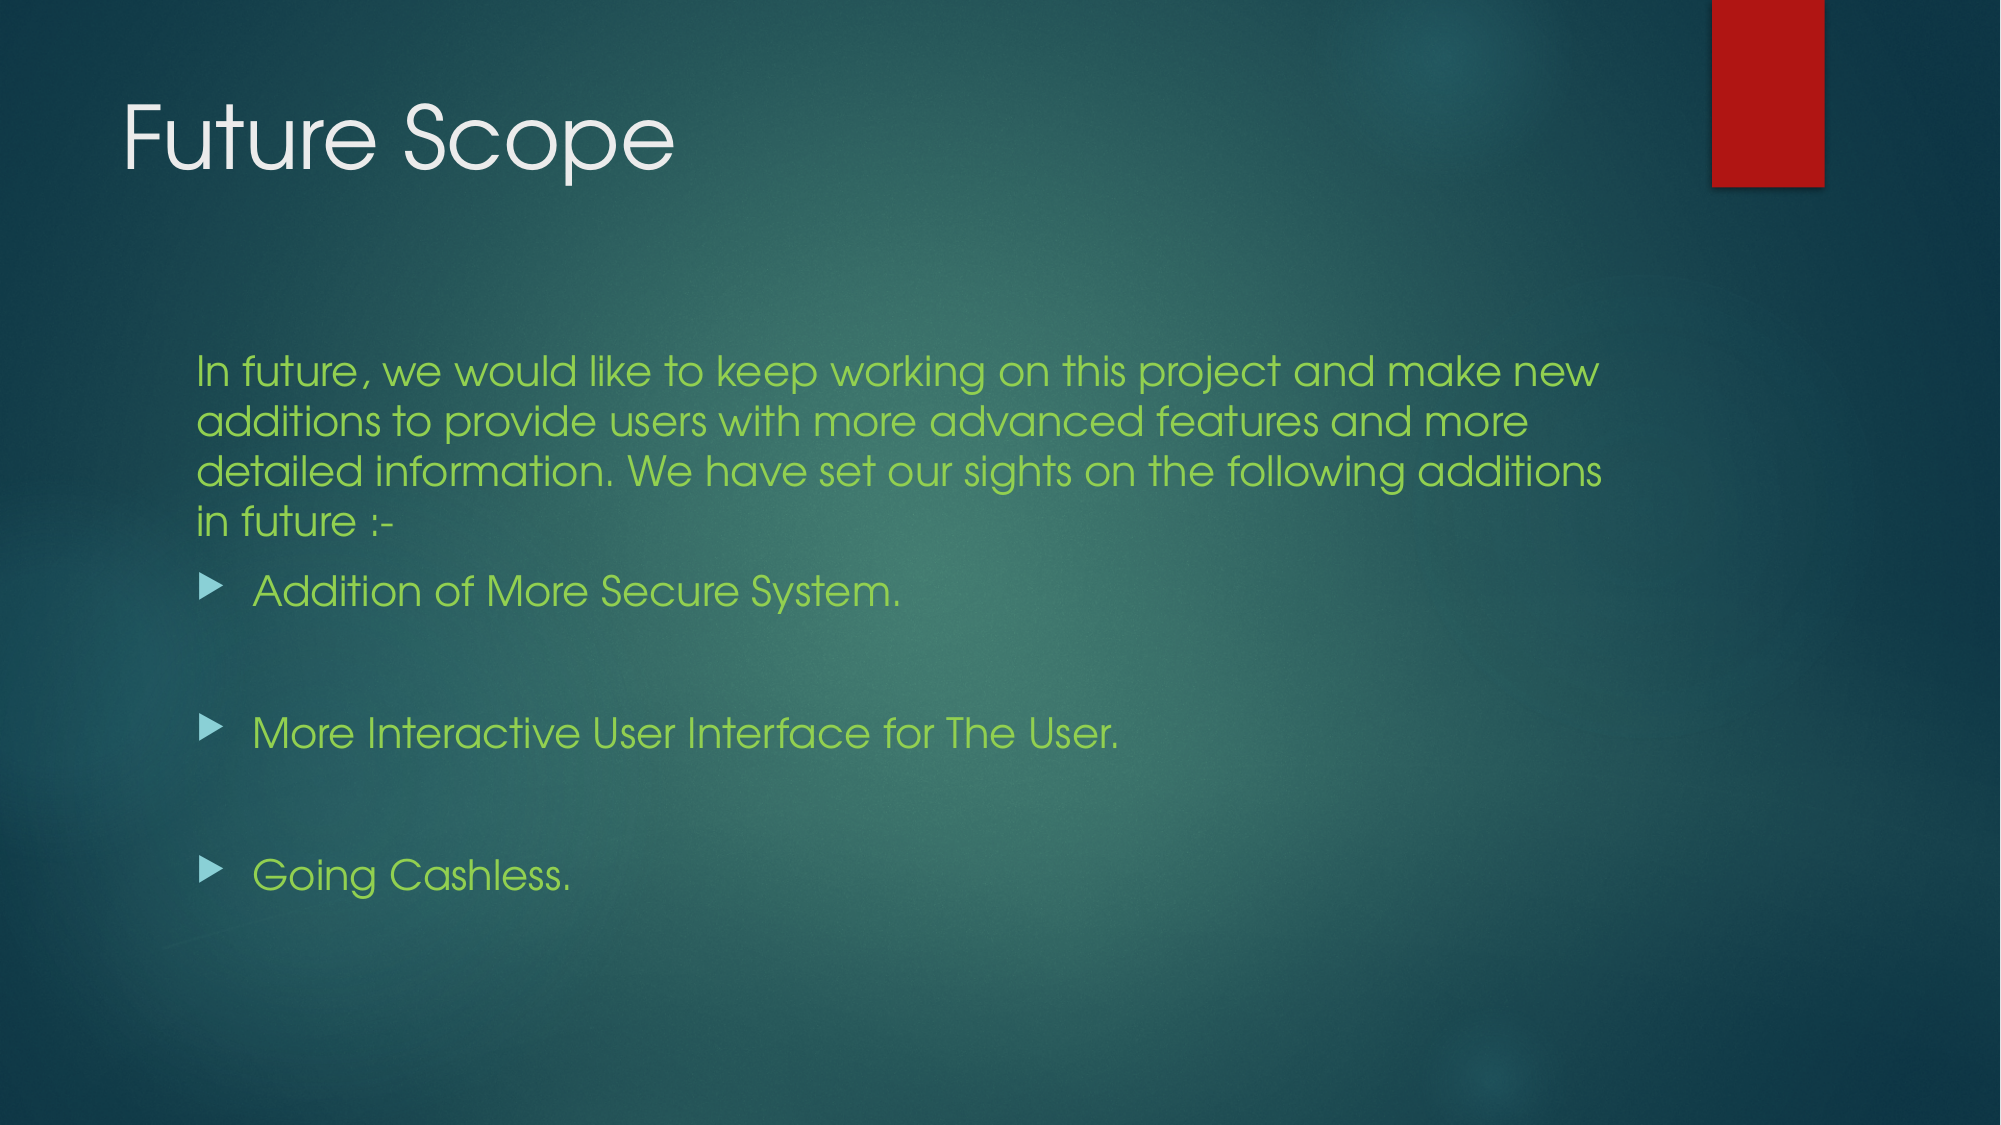

# Future Scope
In future, we would like to keep working on this project and make new additions to provide users with more advanced features and more detailed information. We have set our sights on the following additions in future :-
Addition of More Secure System.

More Interactive User Interface for The User.

Going Cashless.